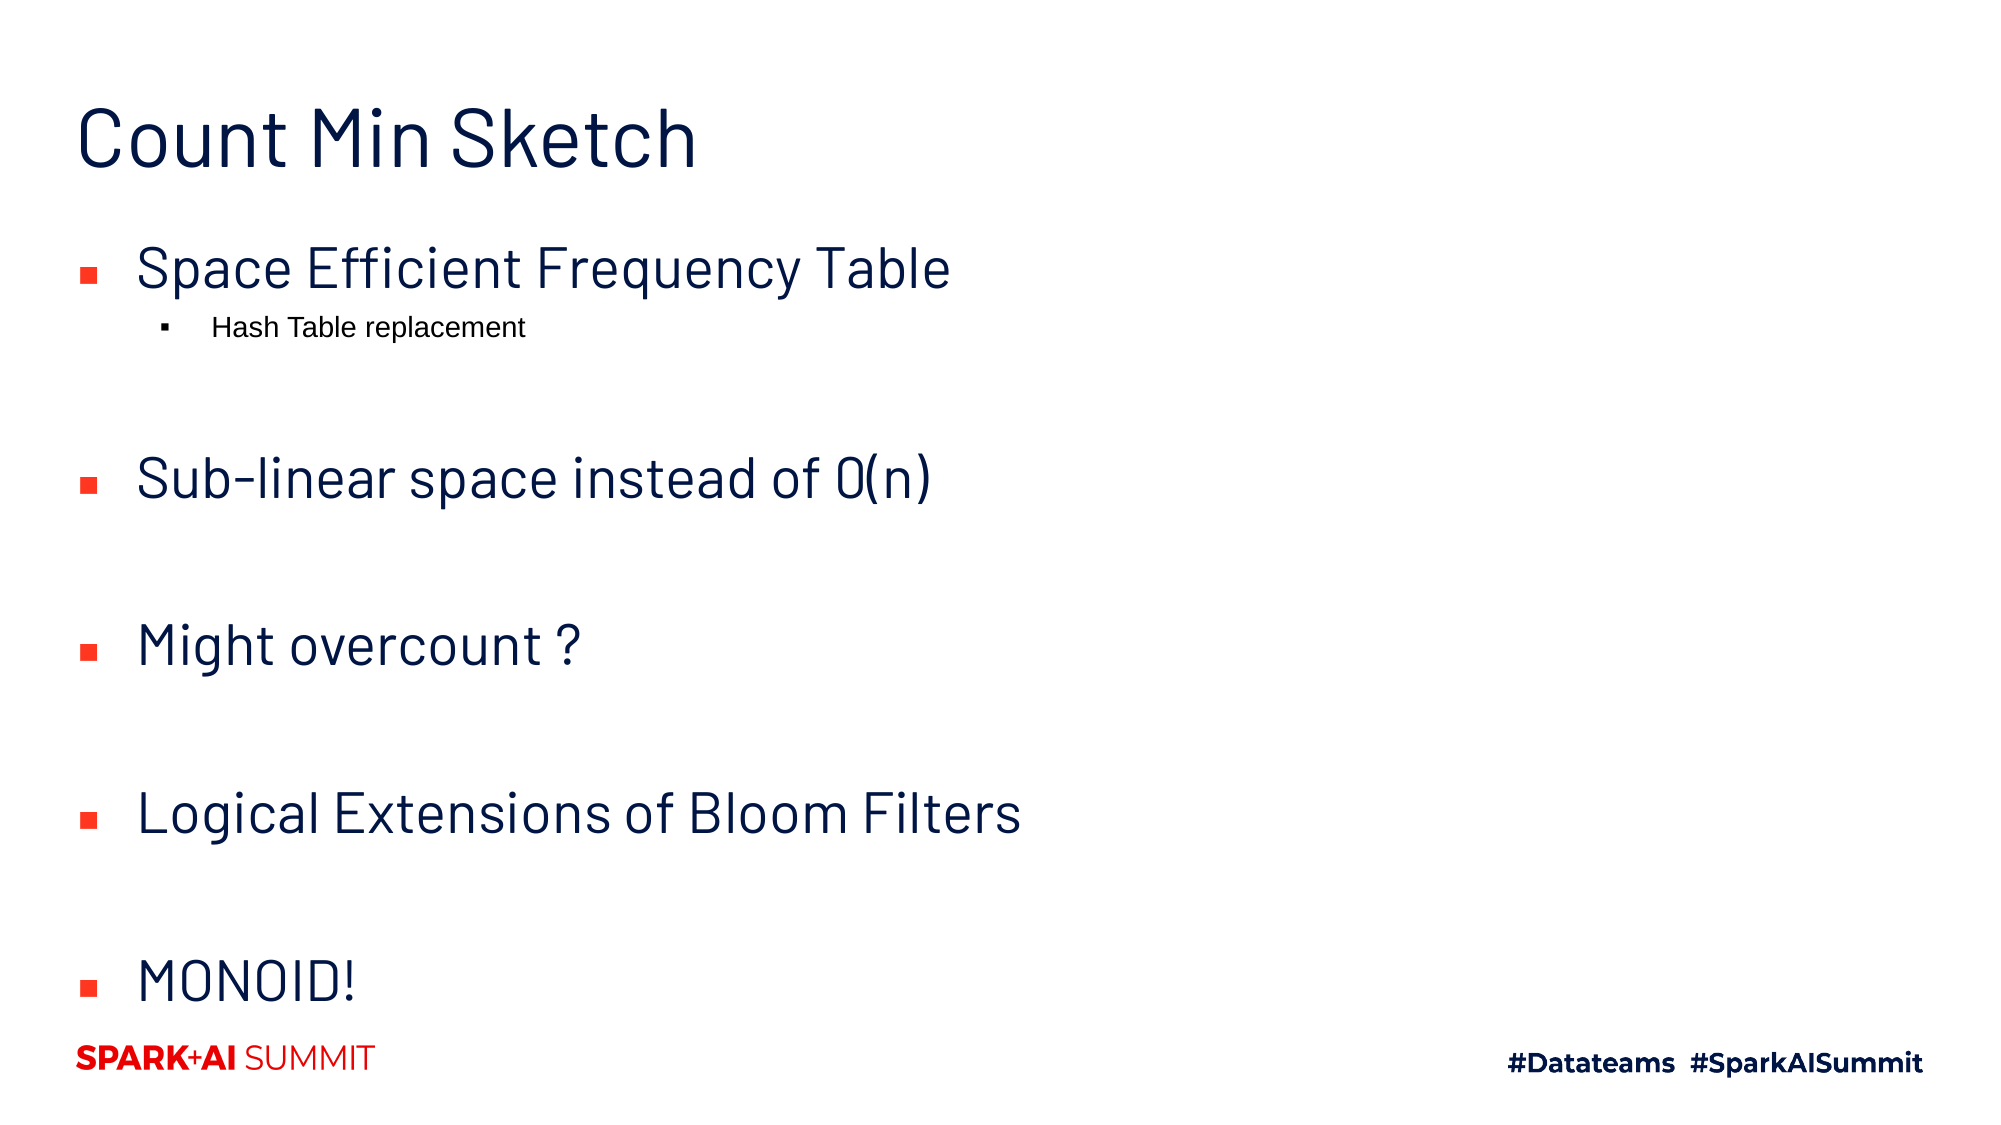

# Count Min Sketch
Space Efficient Frequency Table
Hash Table replacement

Sub-linear space instead of 0(n)

Might overcount ?

Logical Extensions of Bloom Filters

MONOID!